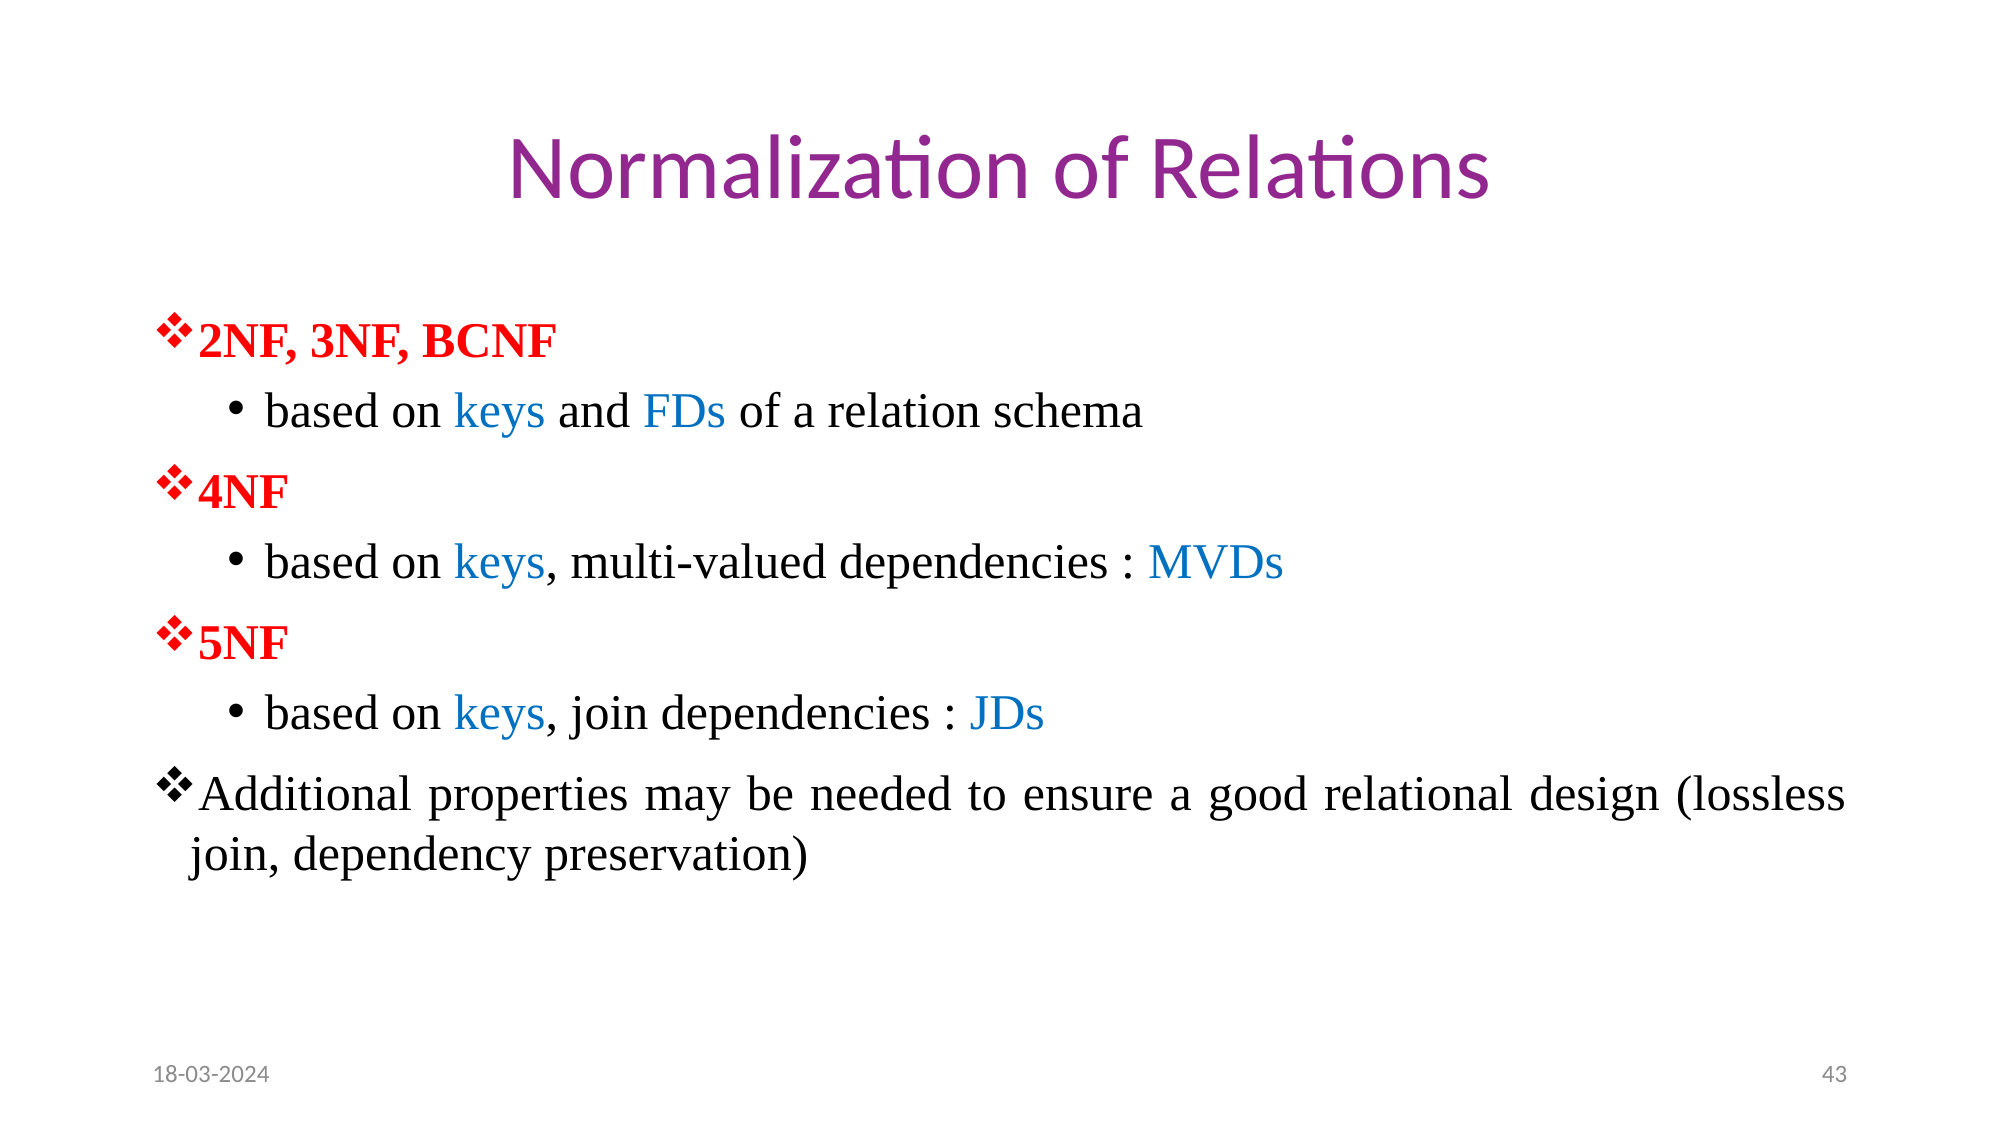

# Normalization of Relations
2NF, 3NF, BCNF
based on keys and FDs of a relation schema
4NF
based on keys, multi-valued dependencies : MVDs
5NF
based on keys, join dependencies : JDs
Additional properties may be needed to ensure a good relational design (lossless join, dependency preservation)

18-03-2024
43